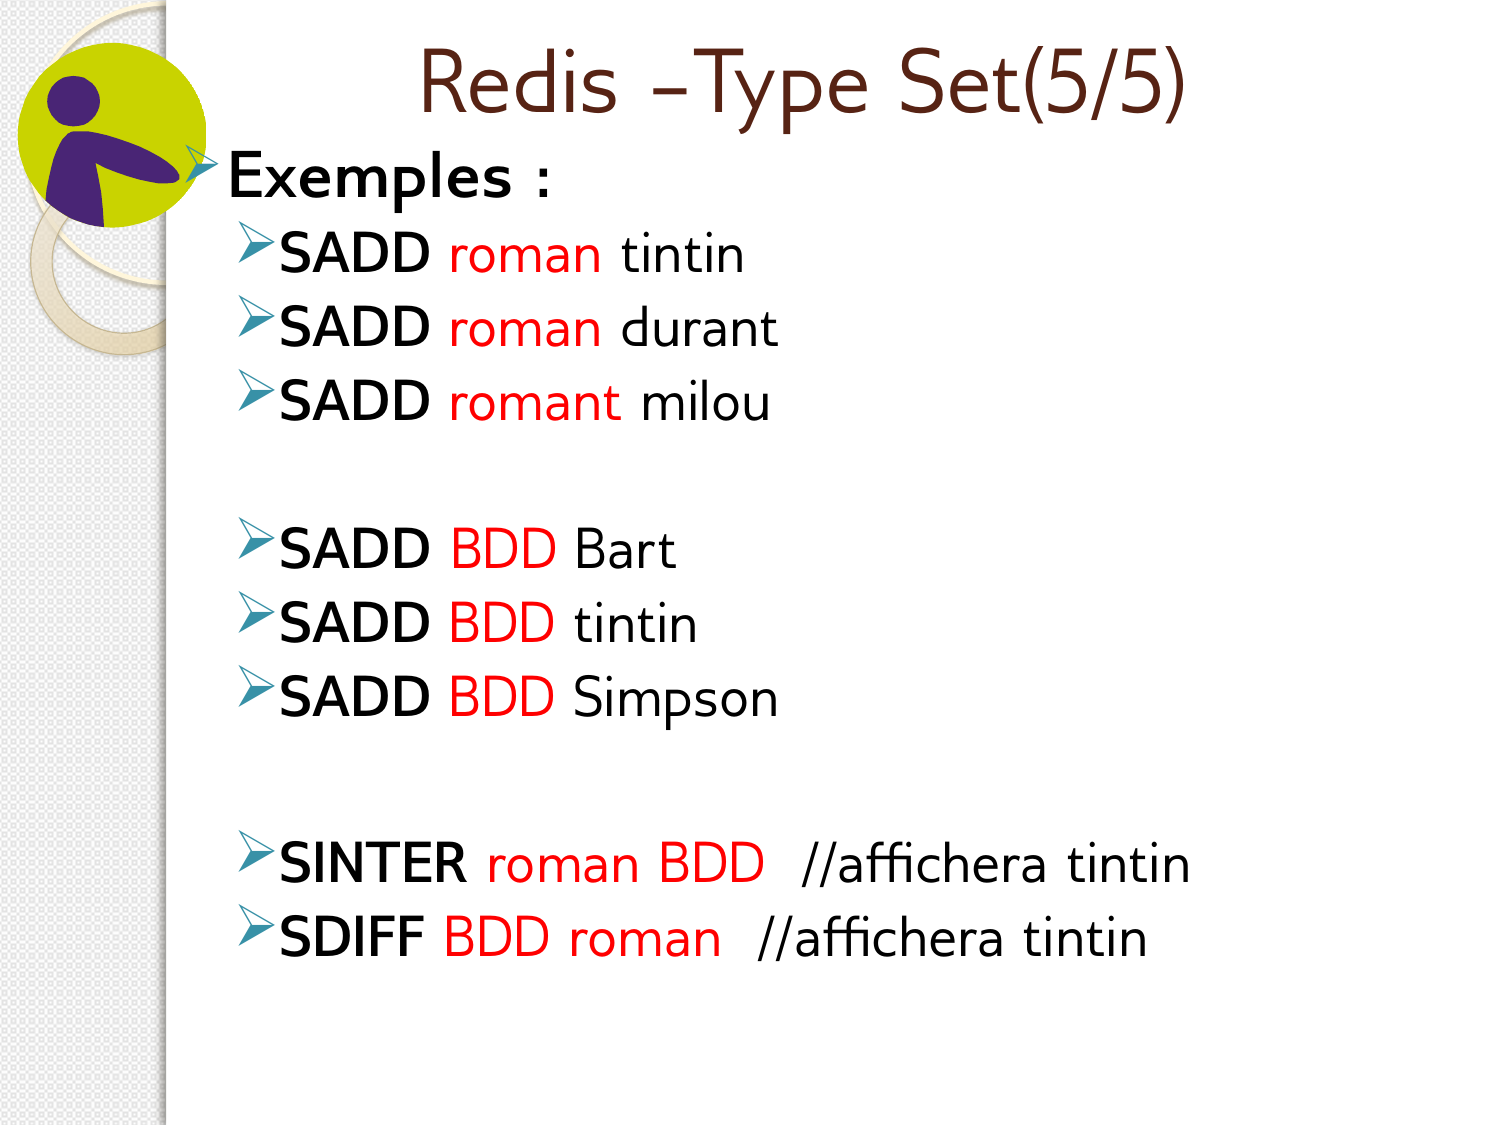

# Redis –Type Set(5/5)
Exemples :
SADD roman tintin
SADD roman durant
SADD romant milou

SADD BDD Bart
SADD BDD tintin
SADD BDD Simpson

SINTER roman BDD  //affichera tintin
SDIFF BDD roman  //affichera tintin